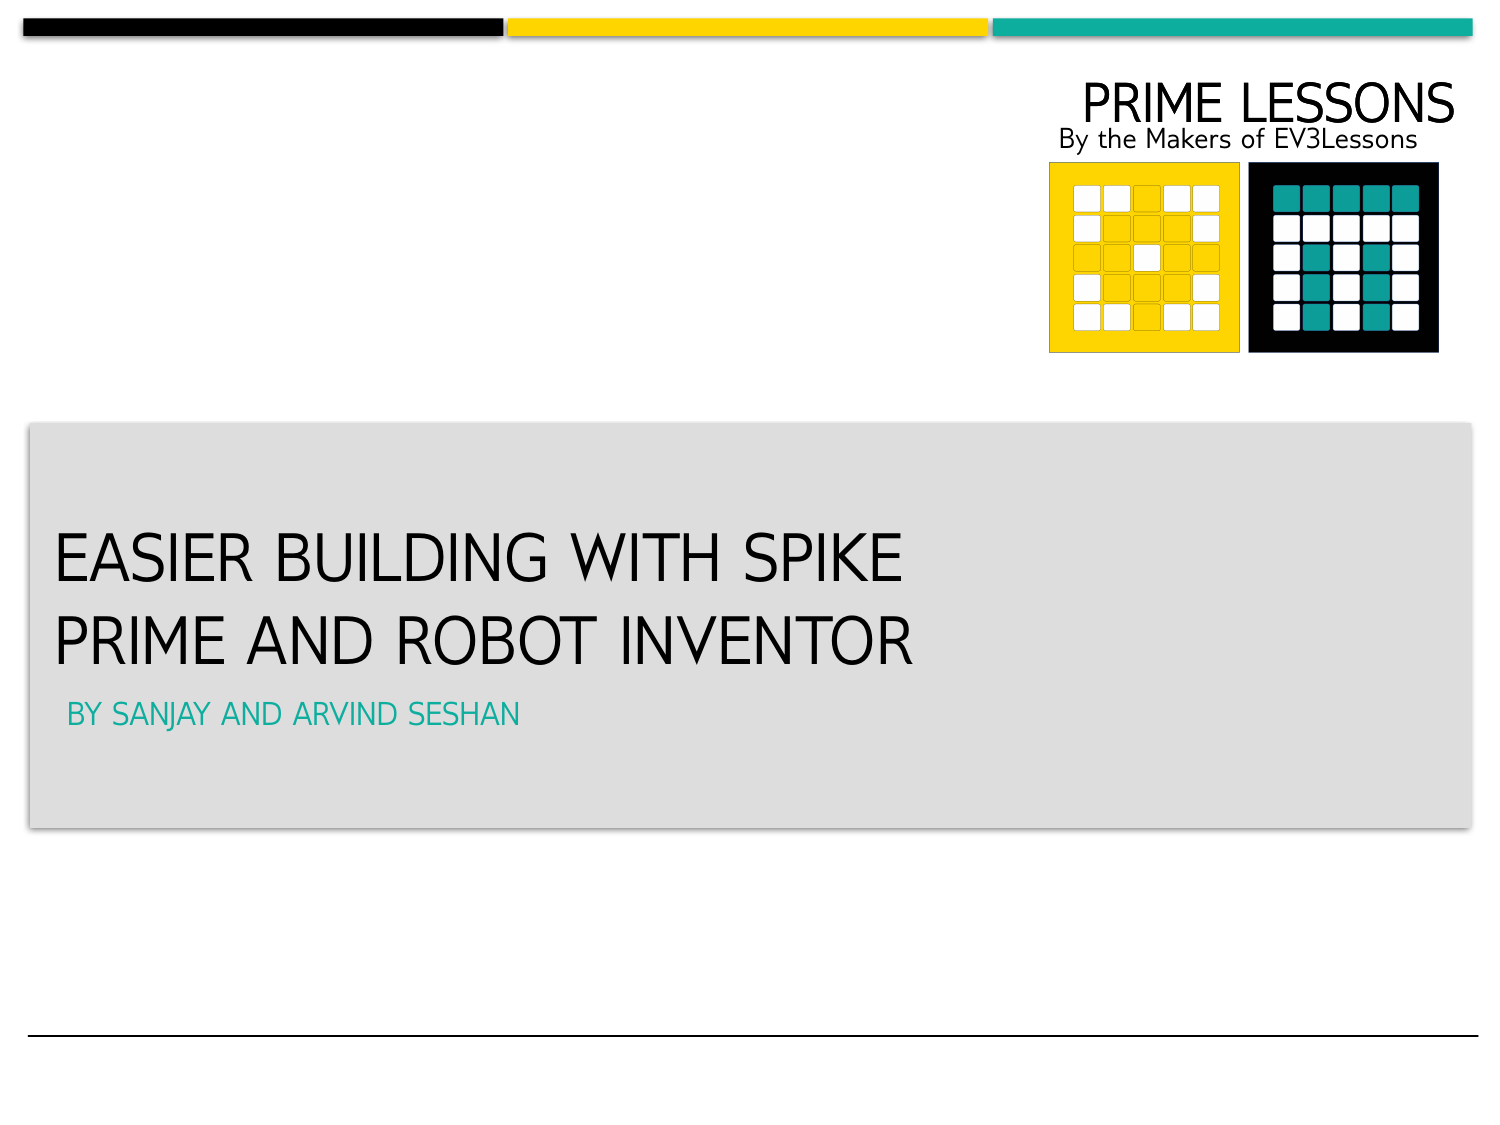

# Easier building with Spike prime And ROBOT INVENTOR
BY SANJAY AND ARVIND SESHAN